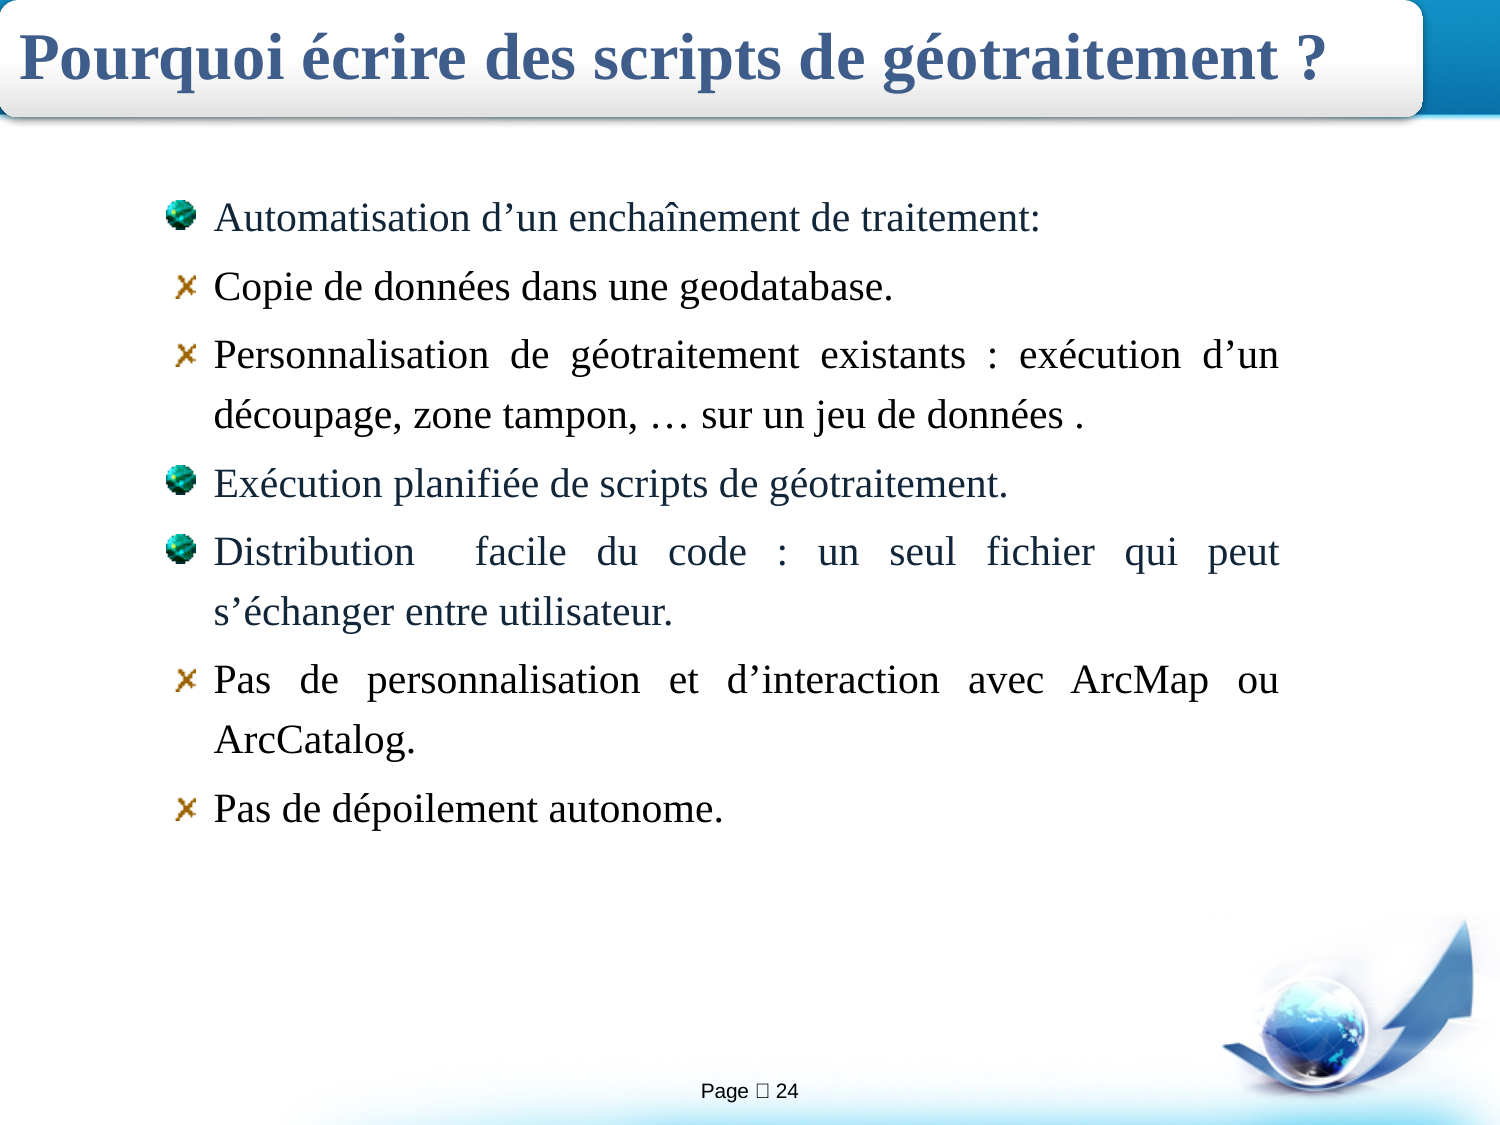

Pourquoi écrire des scripts de géotraitement ?
Automatisation d’un enchaînement de traitement:
Copie de données dans une geodatabase.
Personnalisation de géotraitement existants : exécution d’un découpage, zone tampon, … sur un jeu de données .
Exécution planifiée de scripts de géotraitement.
Distribution  facile du code : un seul fichier qui peut s’échanger entre utilisateur.
Pas de personnalisation et d’interaction avec ArcMap ou ArcCatalog.
Pas de dépoilement autonome.